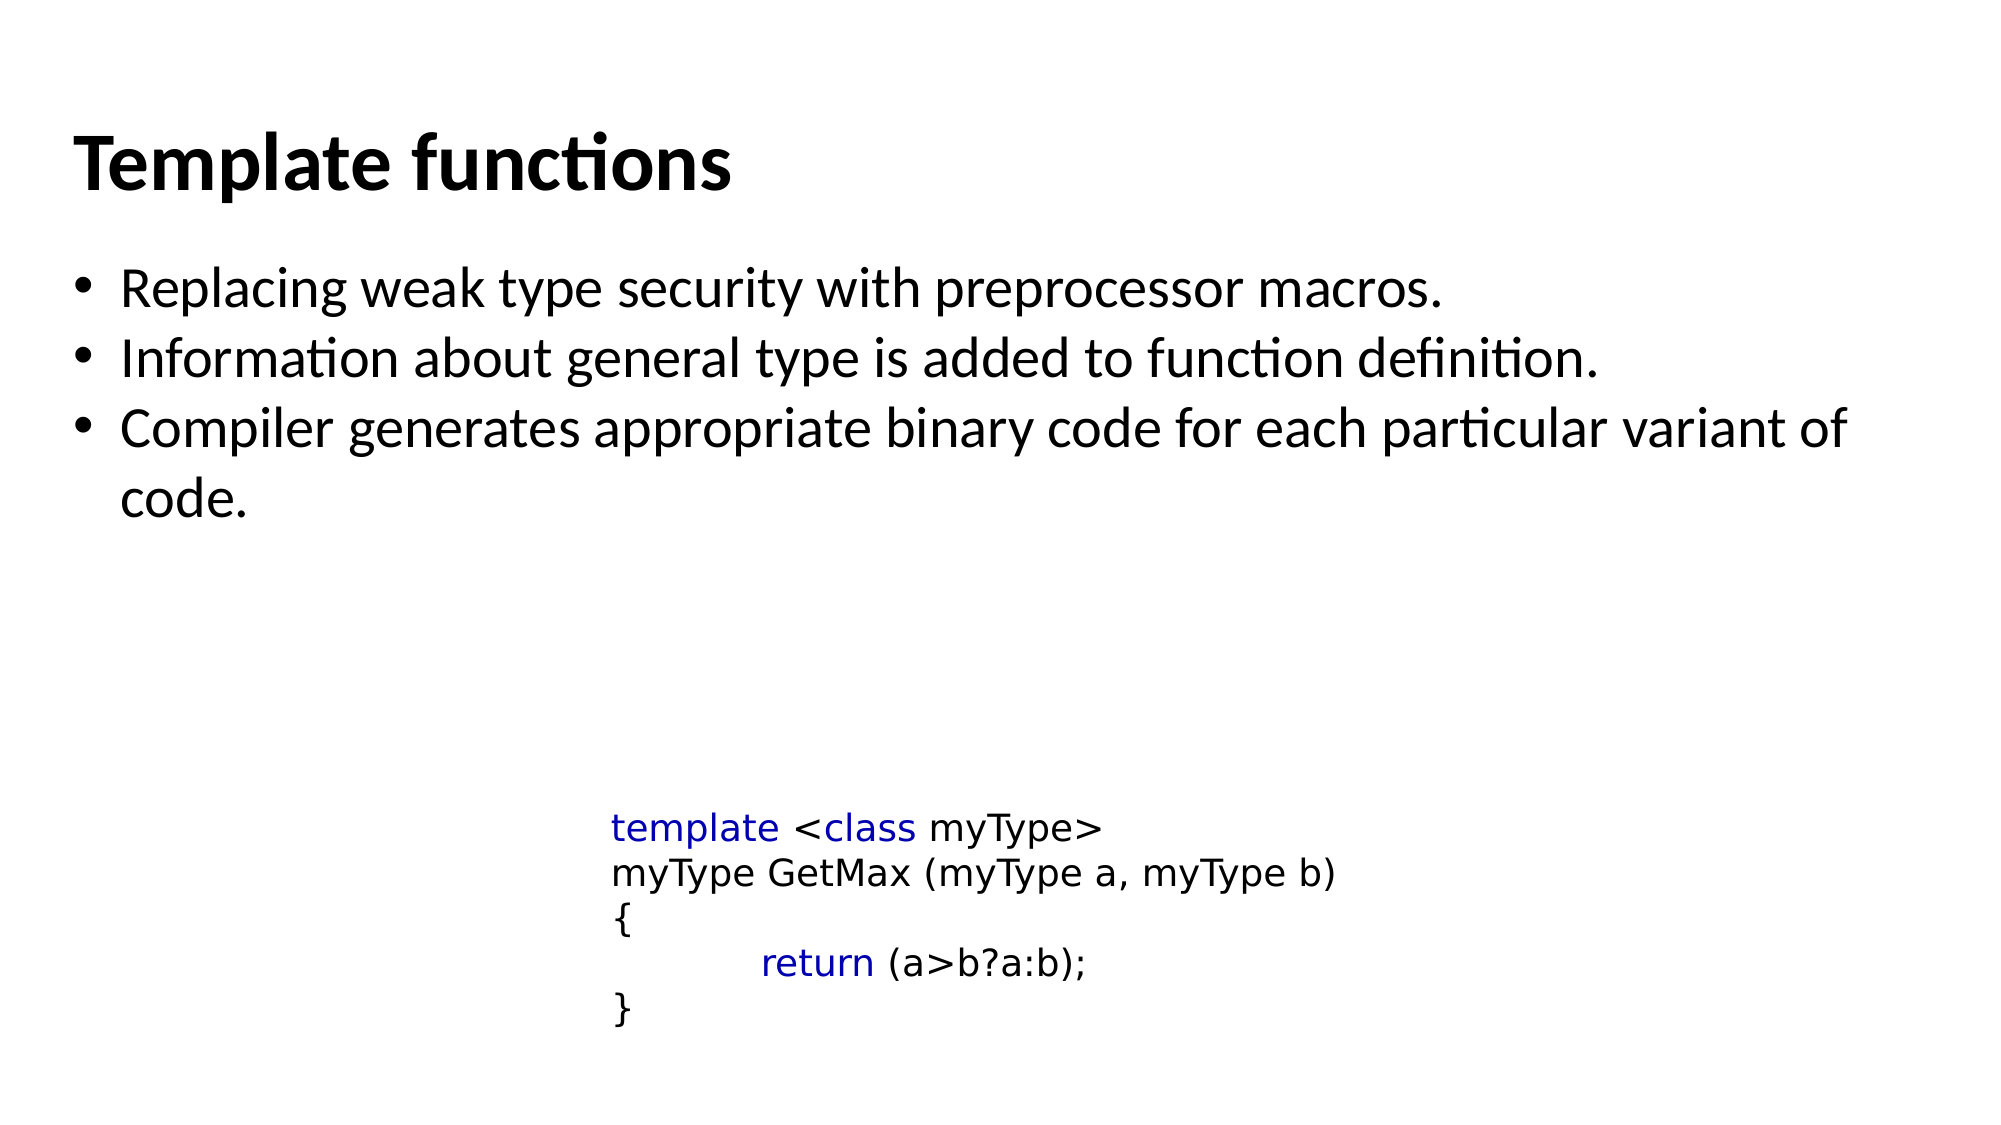

Template functions
Replacing weak type security with preprocessor macros.
Information about general type is added to function definition.
Compiler generates appropriate binary code for each particular variant of code.
template <class myType>
myType GetMax (myType a, myType b)
{
	return (a>b?a:b);
}